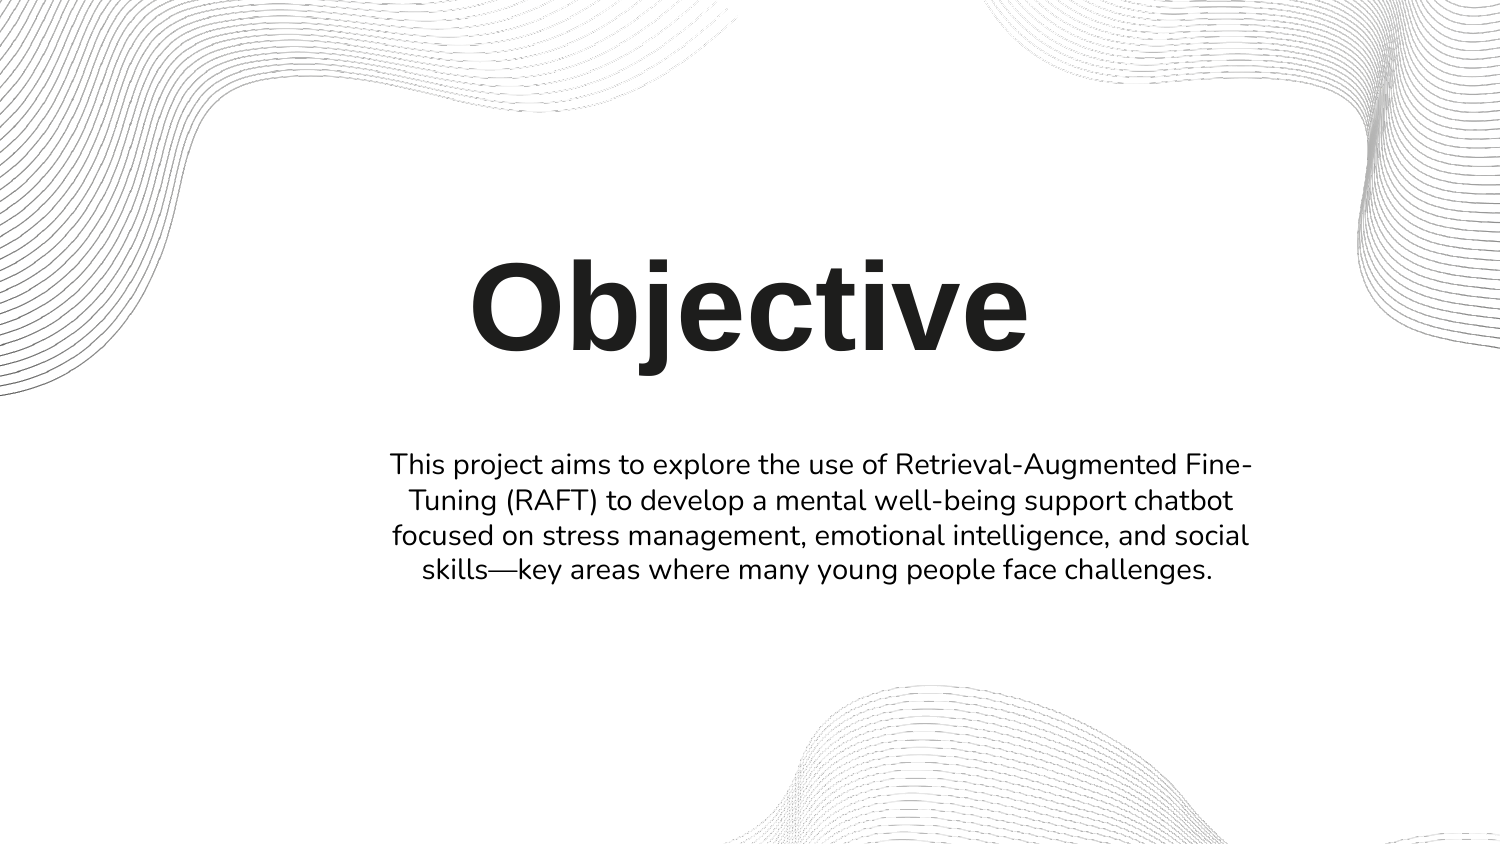

# Objective
This project aims to explore the use of Retrieval-Augmented Fine-Tuning (RAFT) to develop a mental well-being support chatbot focused on stress management, emotional intelligence, and social skills—key areas where many young people face challenges.